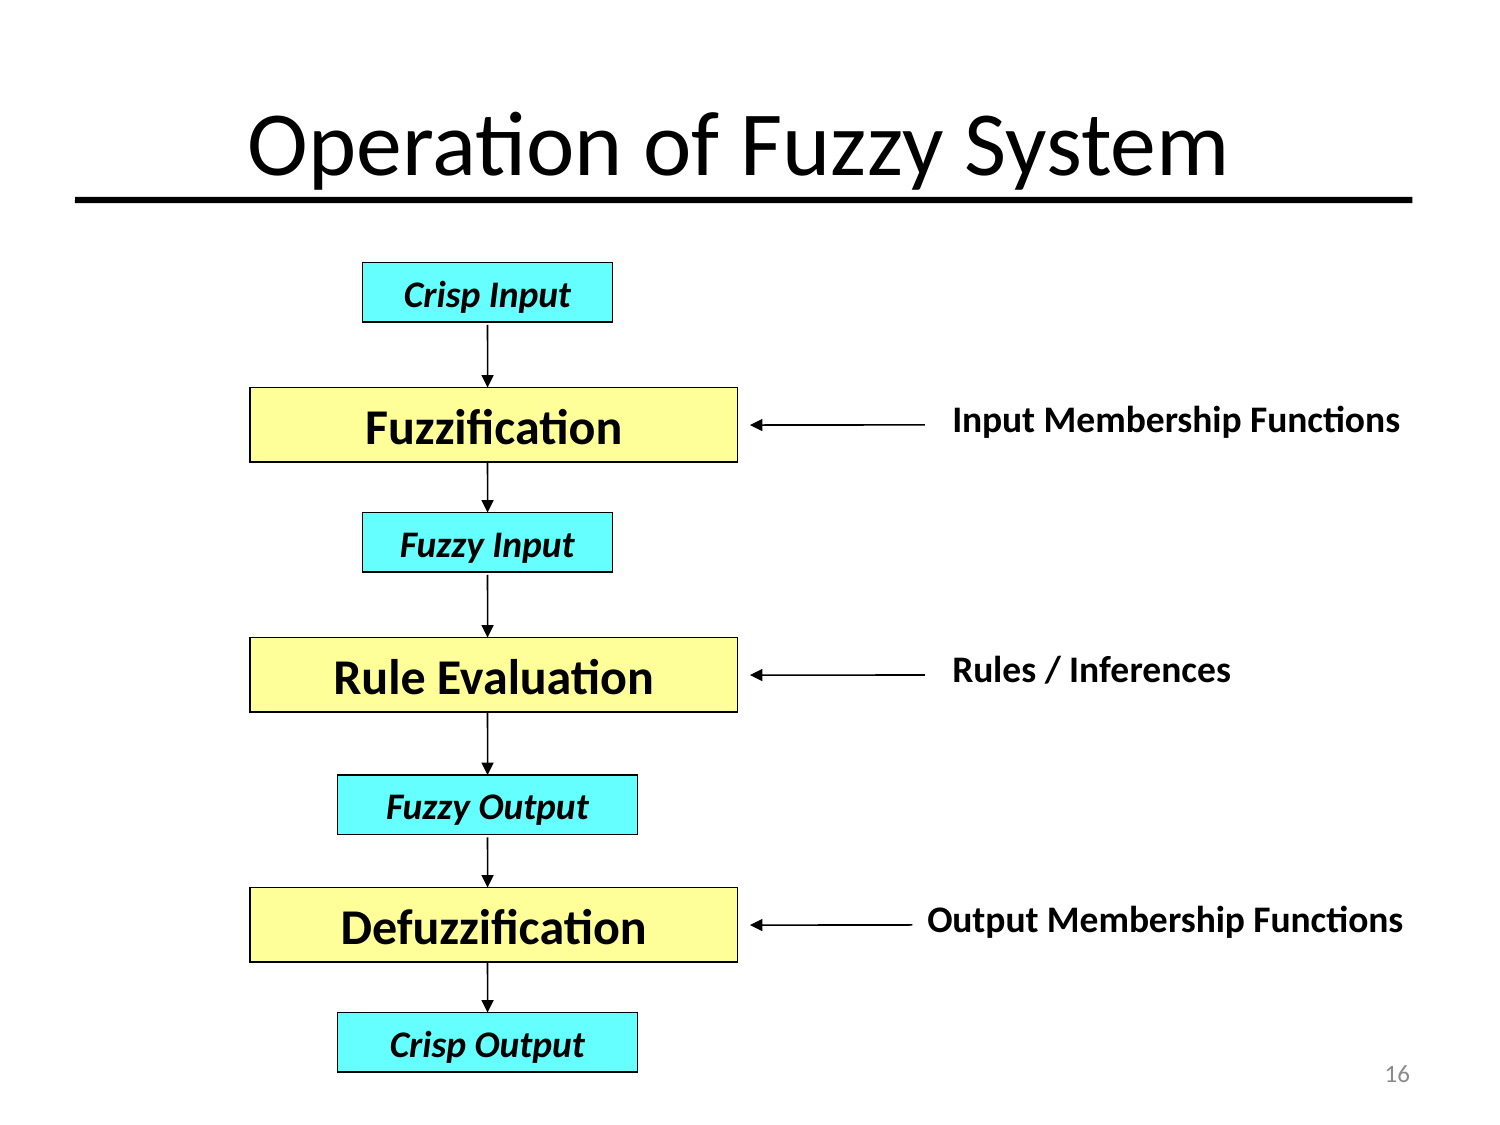

# Operation of Fuzzy System

Crisp Input

Fuzzification
Input Membership Functions

Fuzzy Input

Rule Evaluation
Rules / Inferences

Fuzzy Output

Defuzzification
Output Membership Functions

Crisp Output
16